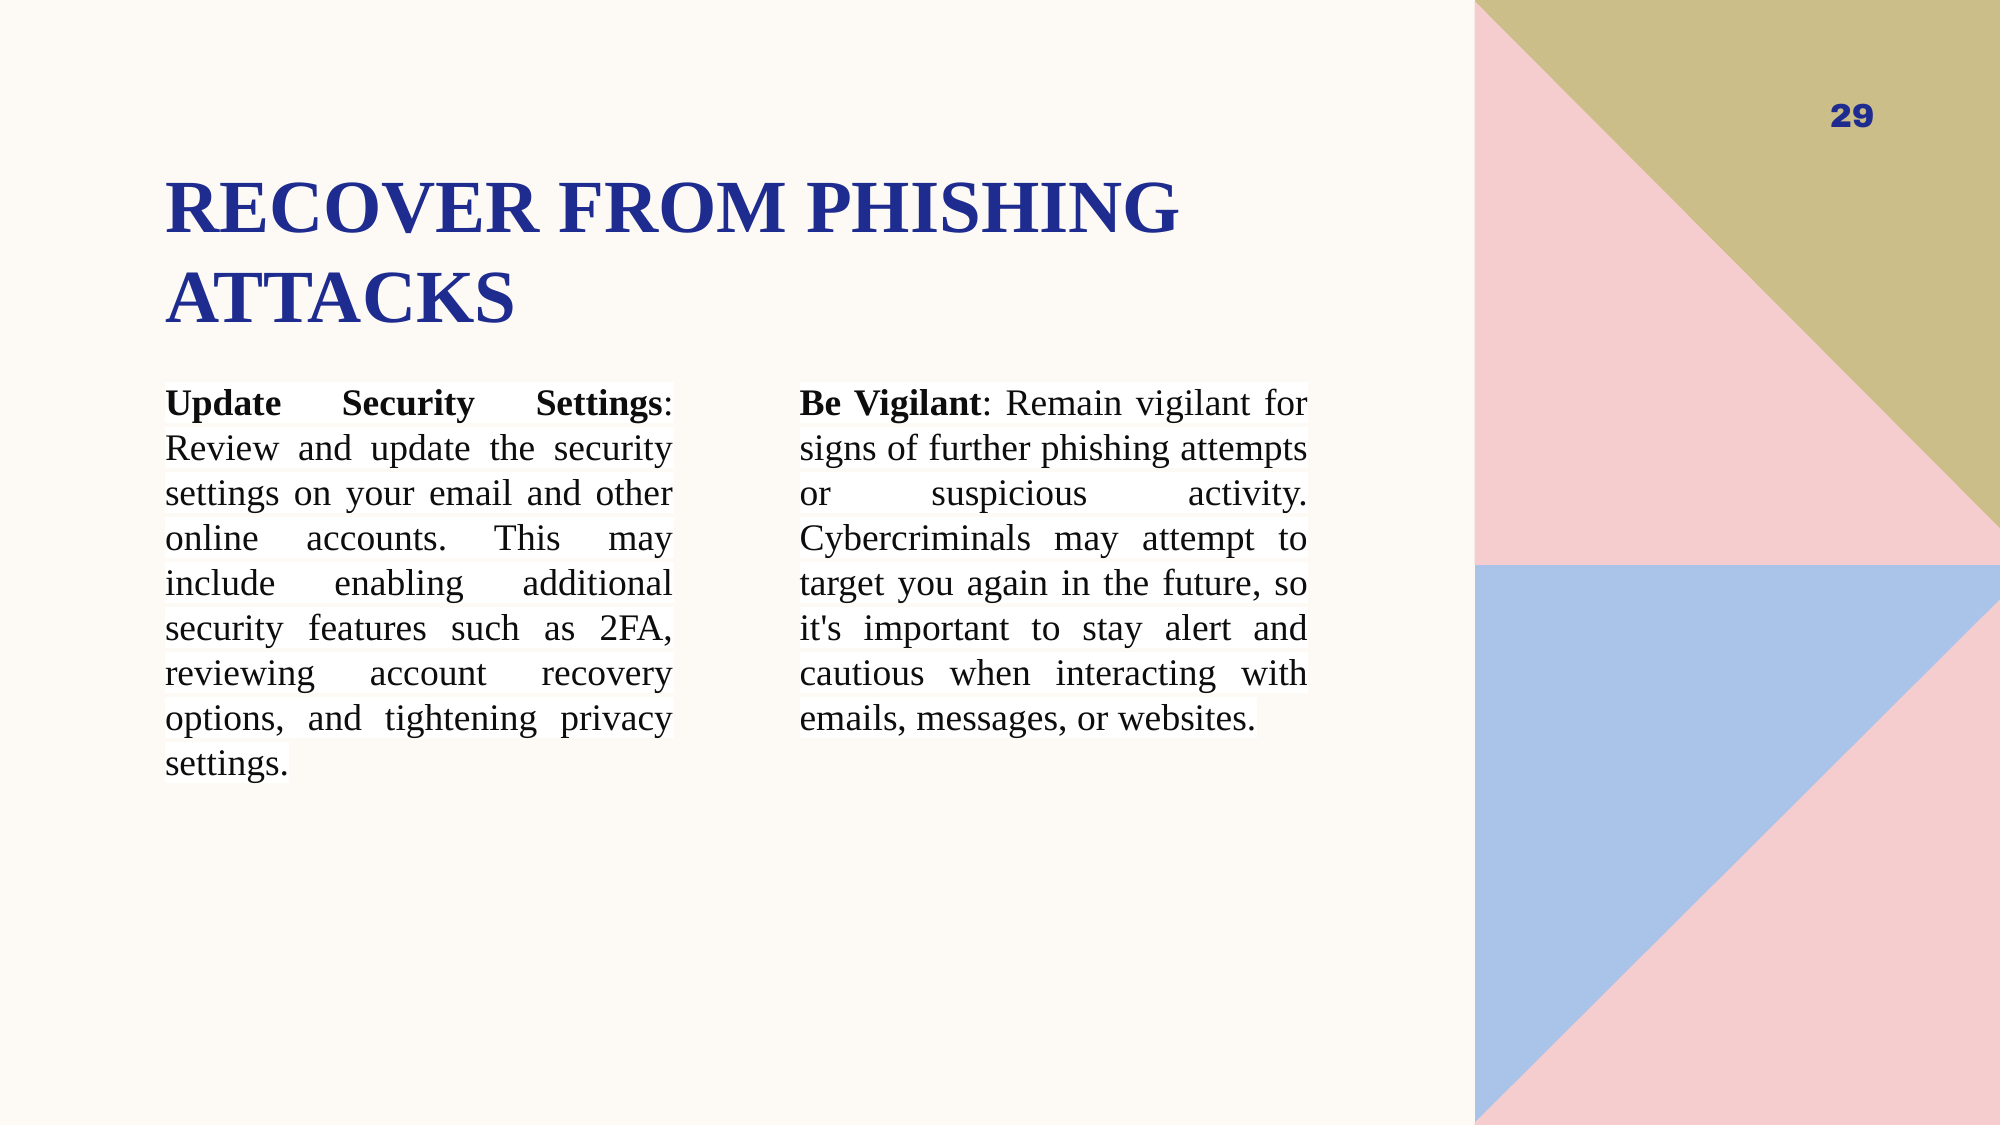

29
# RECOVER FROM PHISHING ATTACKS
Update Security Settings: Review and update the security settings on your email and other online accounts. This may include enabling additional security features such as 2FA, reviewing account recovery options, and tightening privacy settings.

Be Vigilant: Remain vigilant for signs of further phishing attempts or suspicious activity. Cybercriminals may attempt to target you again in the future, so it's important to stay alert and cautious when interacting with emails, messages, or websites.